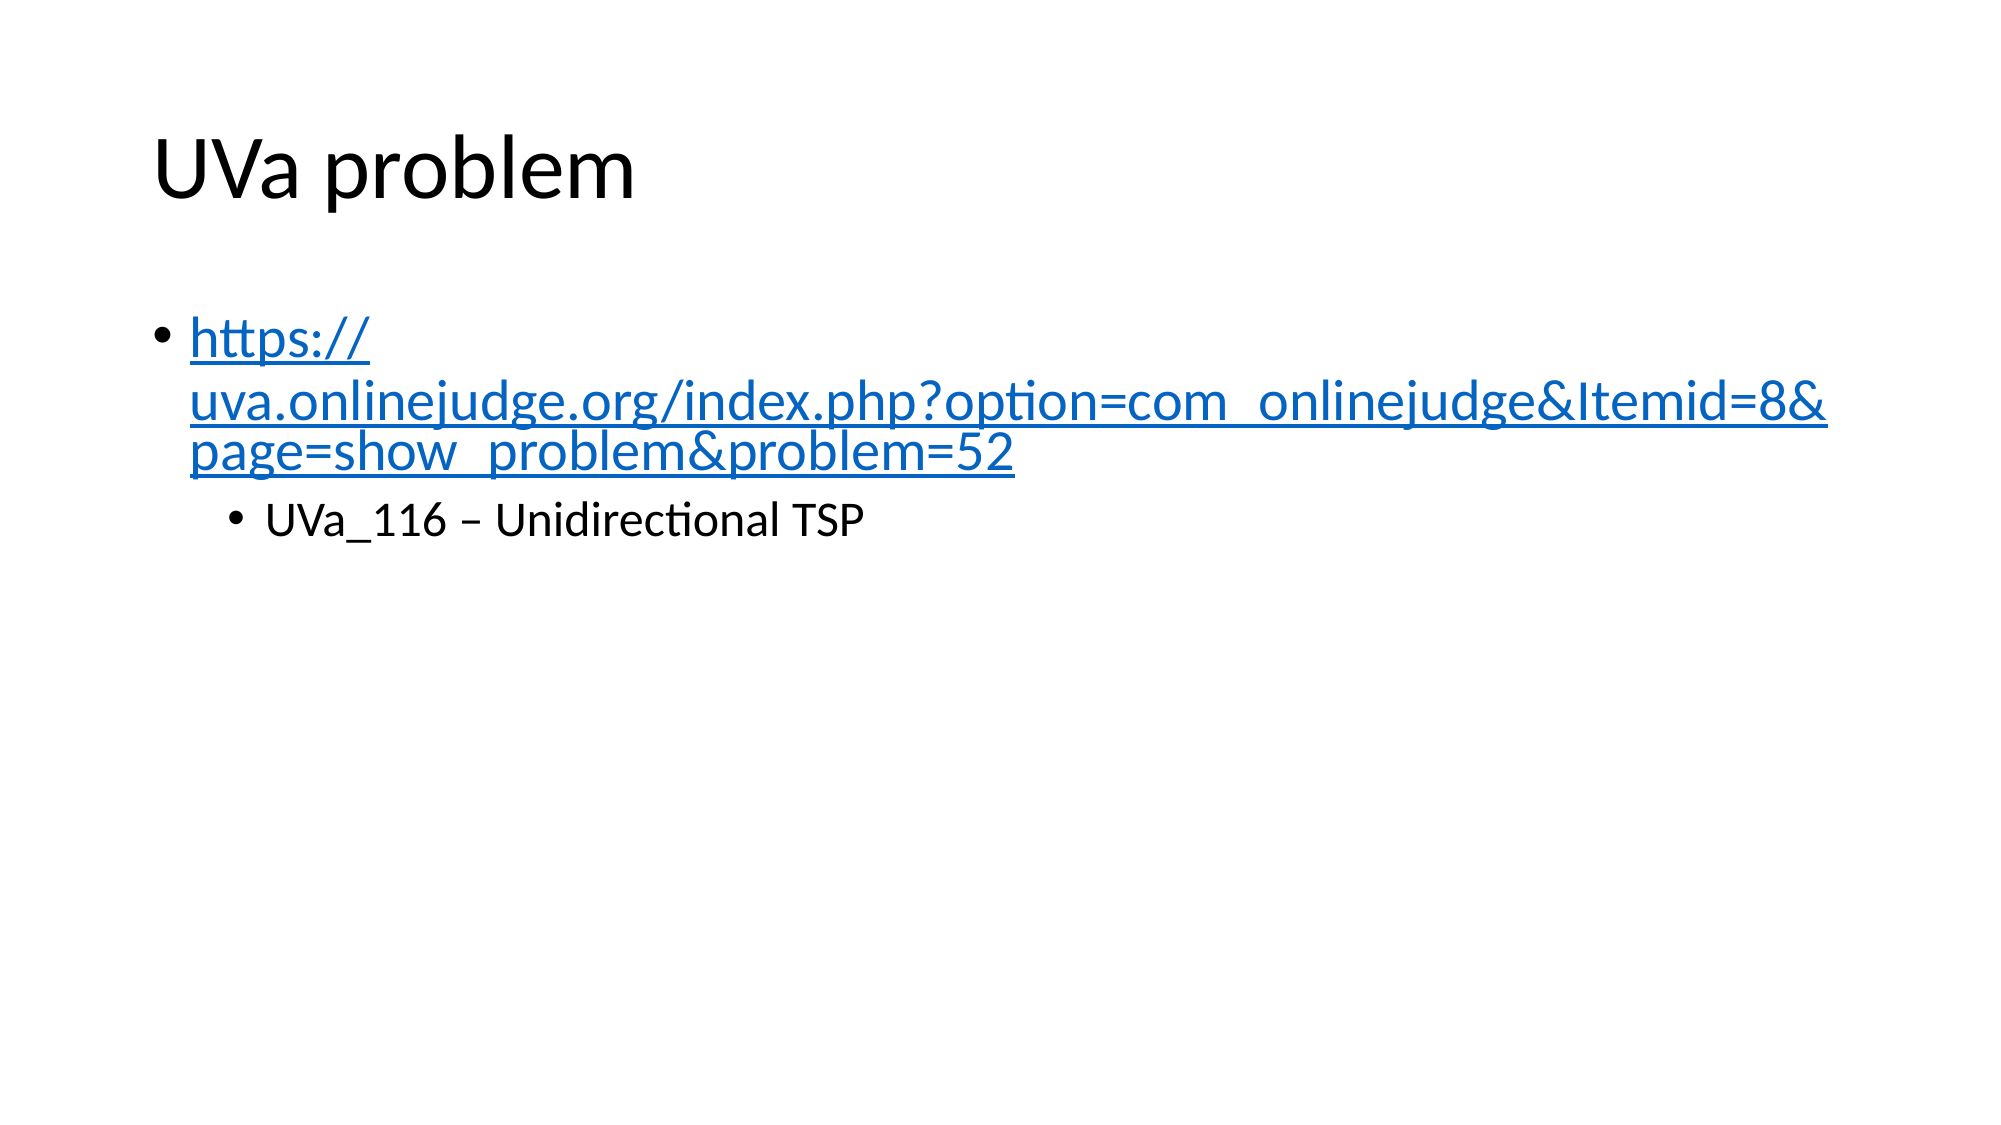

# UVa problem
https://uva.onlinejudge.org/index.php?option=com_onlinejudge&Itemid=8&page=show_problem&problem=52
UVa_116 – Unidirectional TSP